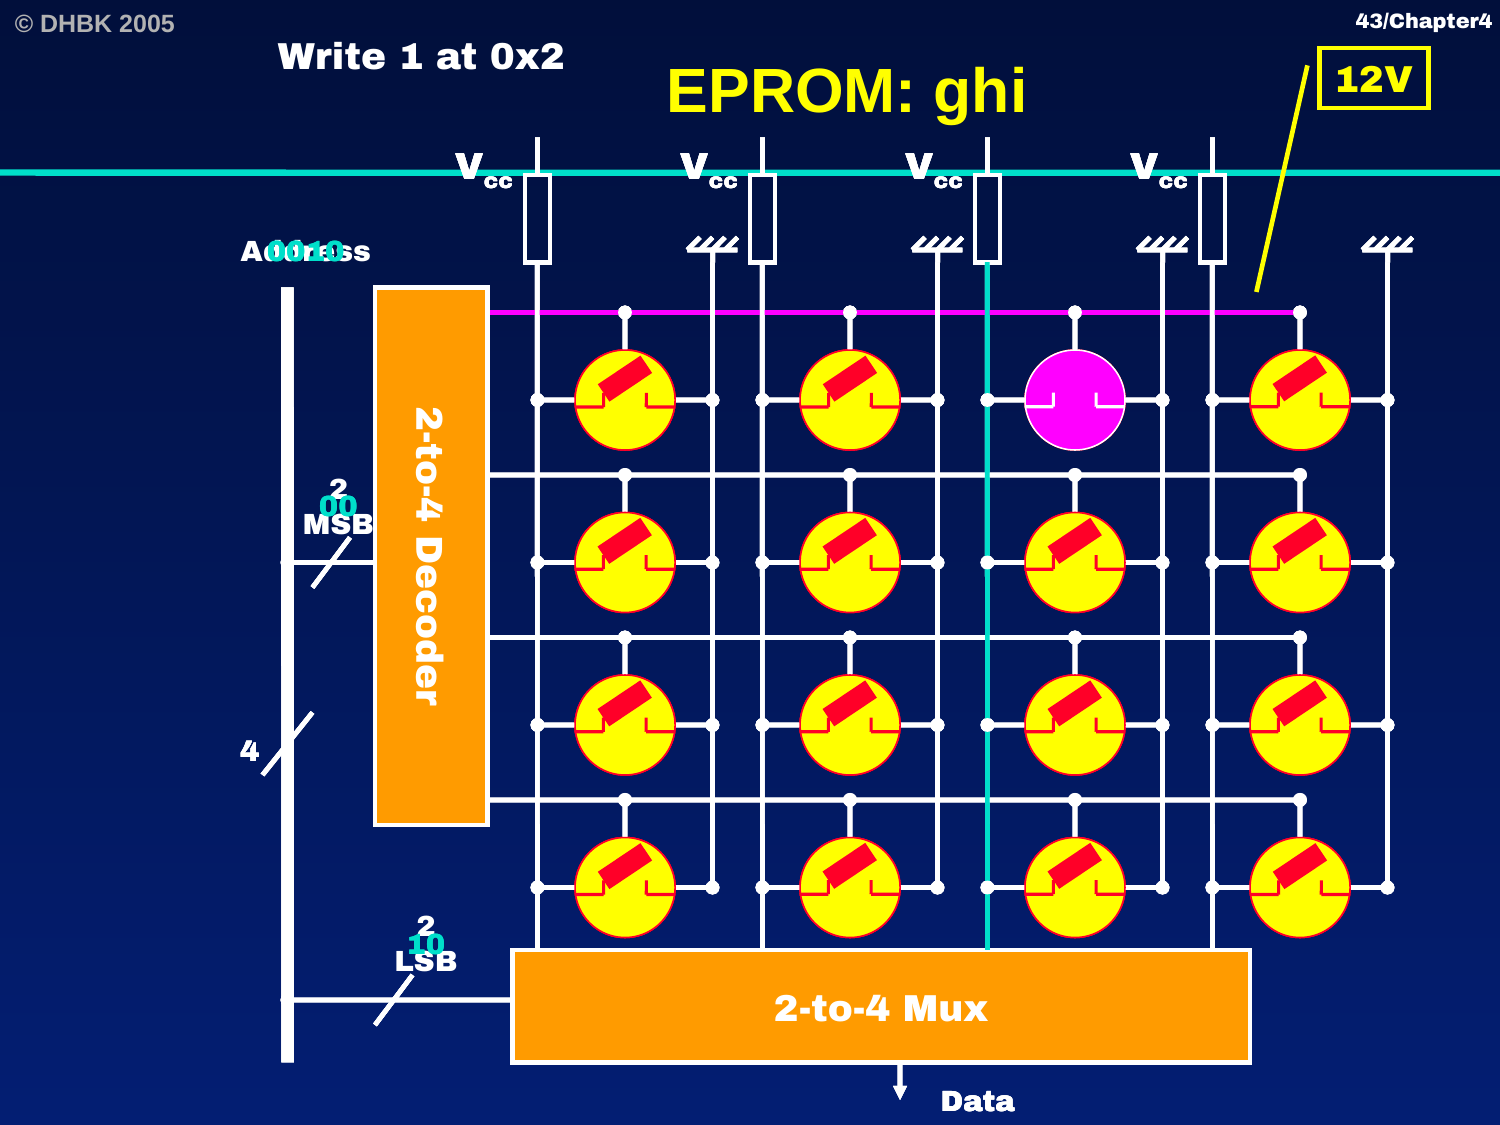

# EPROM: ghi
43/Chapter4
Write 1 at 0x2
12V
Vcc

Vcc

Vcc

Vcc

Address

2
MSB

2-to-4 Decoder

4

2
LSB
2-to-4 Mux

Data
Vcc

Vcc

Vcc

Vcc

0010

00
2-to-4 Decoder

4

10
2-to-4 Mux

Data
Vcc

Vcc

Vcc

Vcc

0010

00
2-to-4 Decoder

4

10
2-to-4 Mux

Data